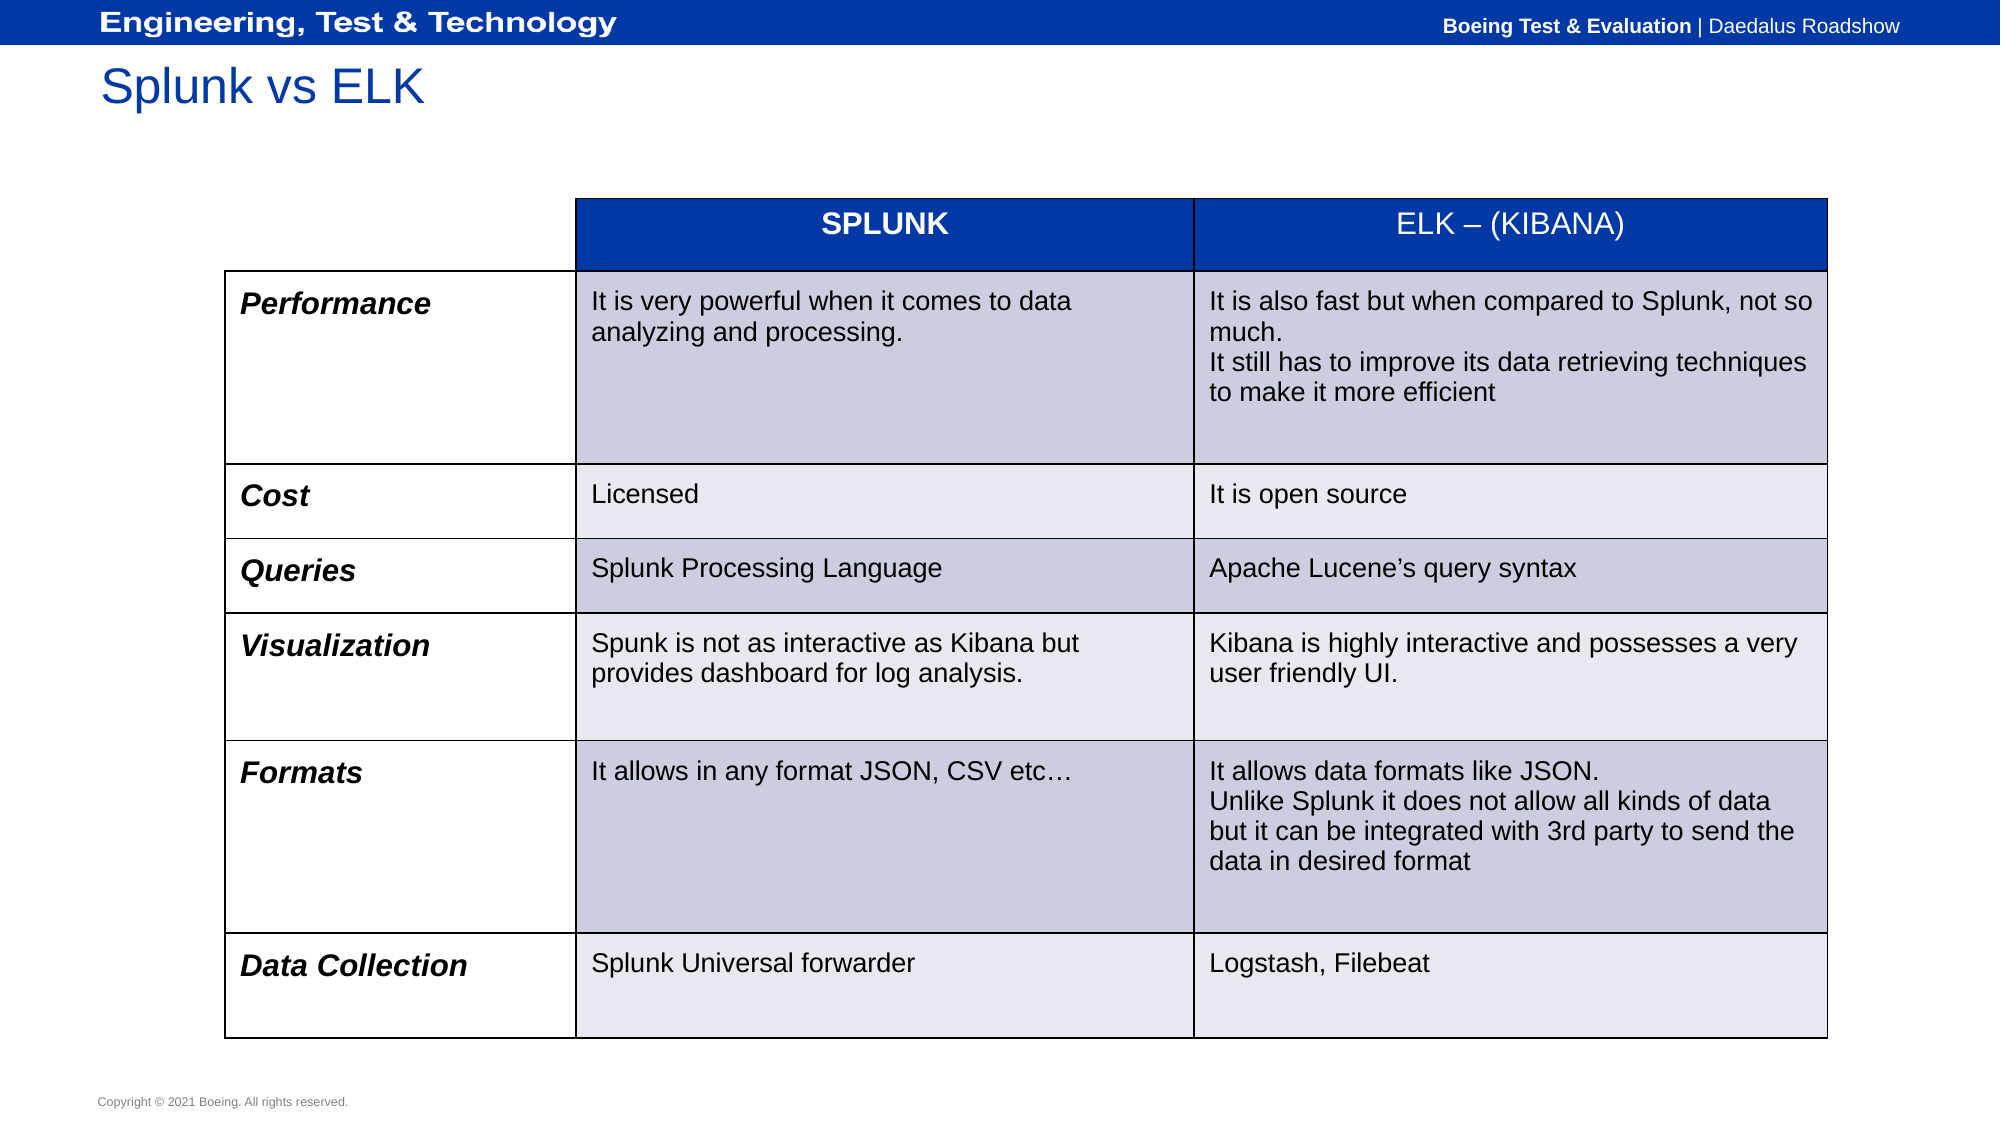

# Splunk vs ELK
|  | SPLUNK | ELK – (KIBANA) |
| --- | --- | --- |
| Performance | It is very powerful when it comes to data analyzing and processing. | It is also fast but when compared to Splunk, not so much. It still has to improve its data retrieving techniques to make it more efficient |
| Cost | Licensed | It is open source |
| Queries | Splunk Processing Language | Apache Lucene’s query syntax |
| Visualization | Spunk is not as interactive as Kibana but provides dashboard for log analysis. | Kibana is highly interactive and possesses a very user friendly UI. |
| Formats | It allows in any format JSON, CSV etc… | It allows data formats like JSON. Unlike Splunk it does not allow all kinds of data but it can be integrated with 3rd party to send the data in desired format |
| Data Collection | Splunk Universal forwarder | Logstash, Filebeat |